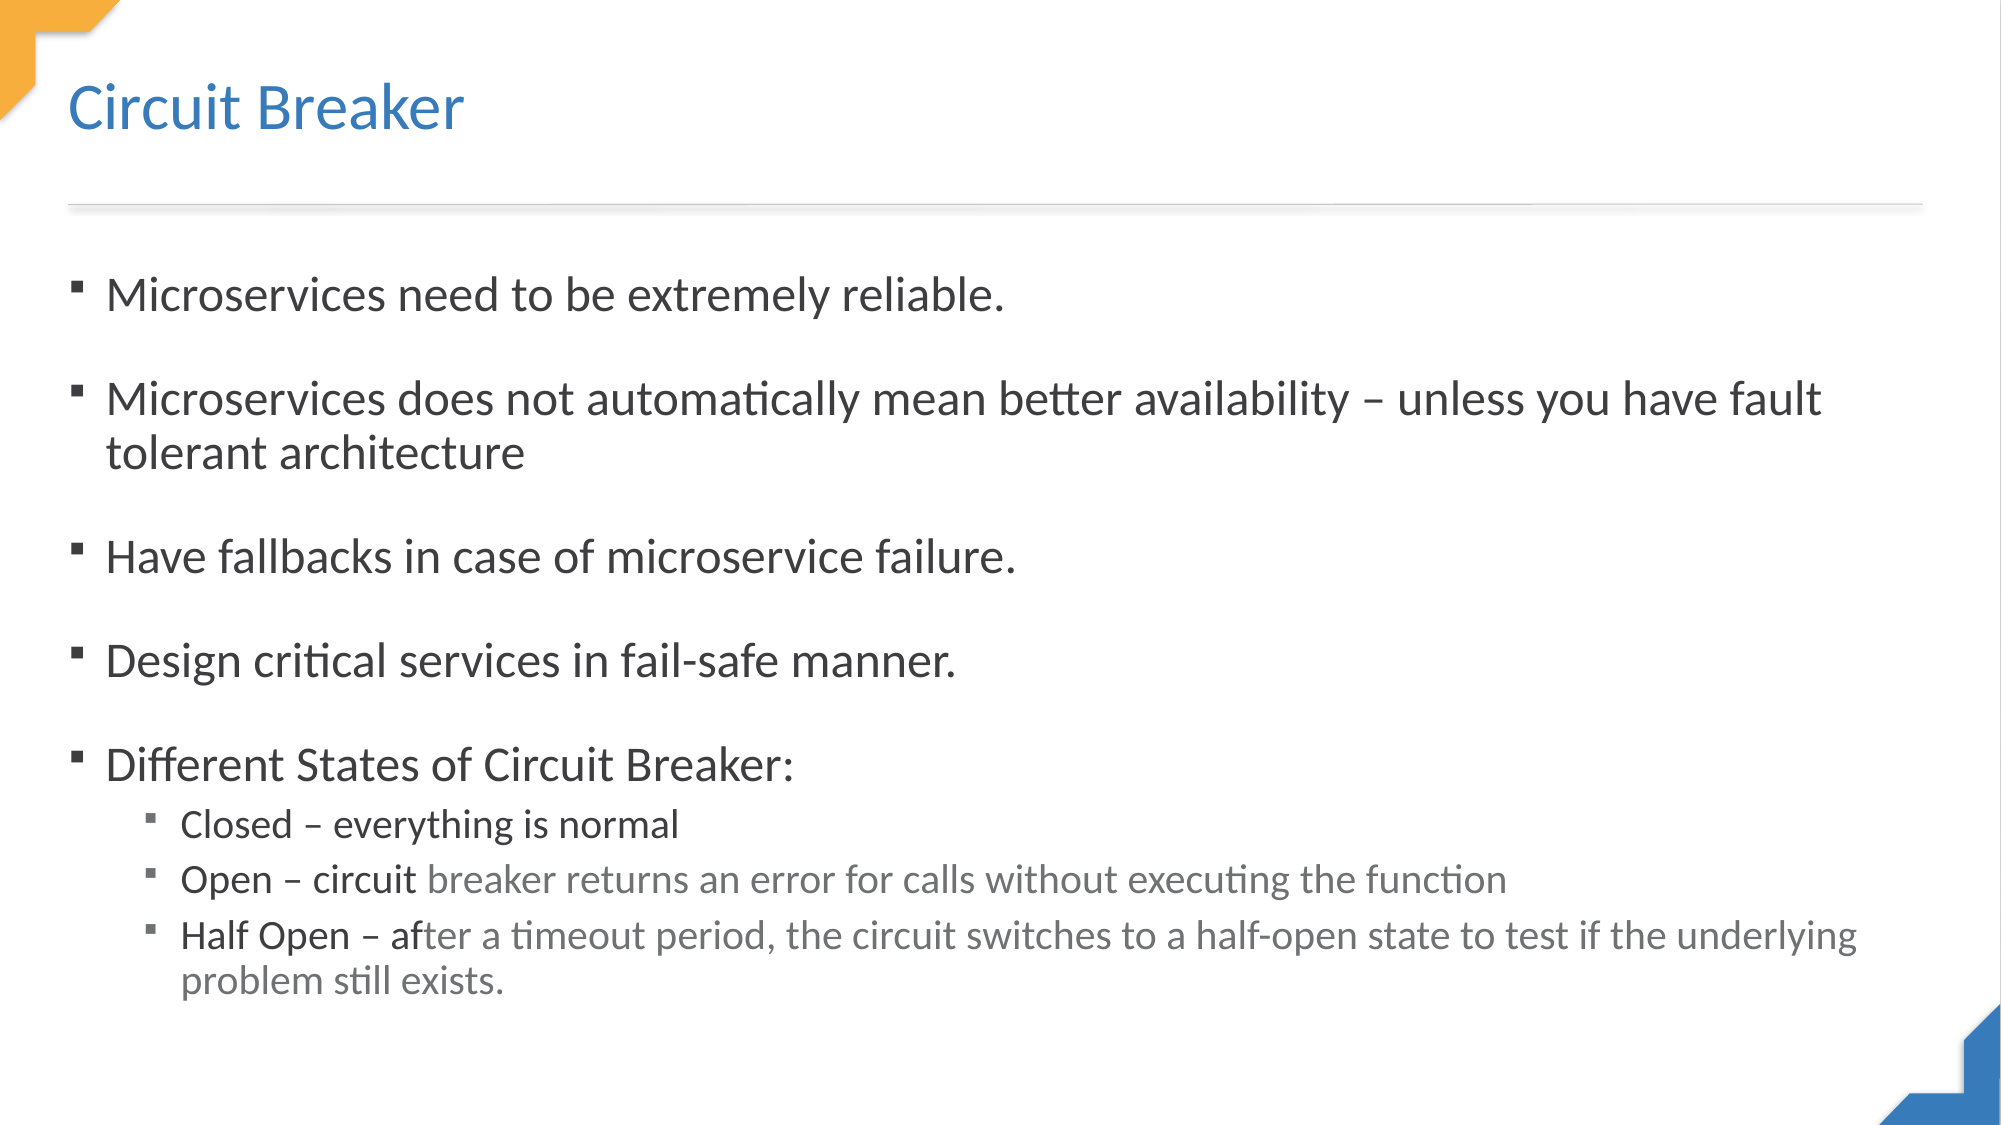

Circuit Breaker
Microservices need to be extremely reliable.
Microservices does not automatically mean better availability – unless you have fault tolerant architecture
Have fallbacks in case of microservice failure.
Design critical services in fail-safe manner.
Different States of Circuit Breaker:
Closed – everything is normal
Open – circuit breaker returns an error for calls without executing the function
Half Open – after a timeout period, the circuit switches to a half-open state to test if the underlying problem still exists.